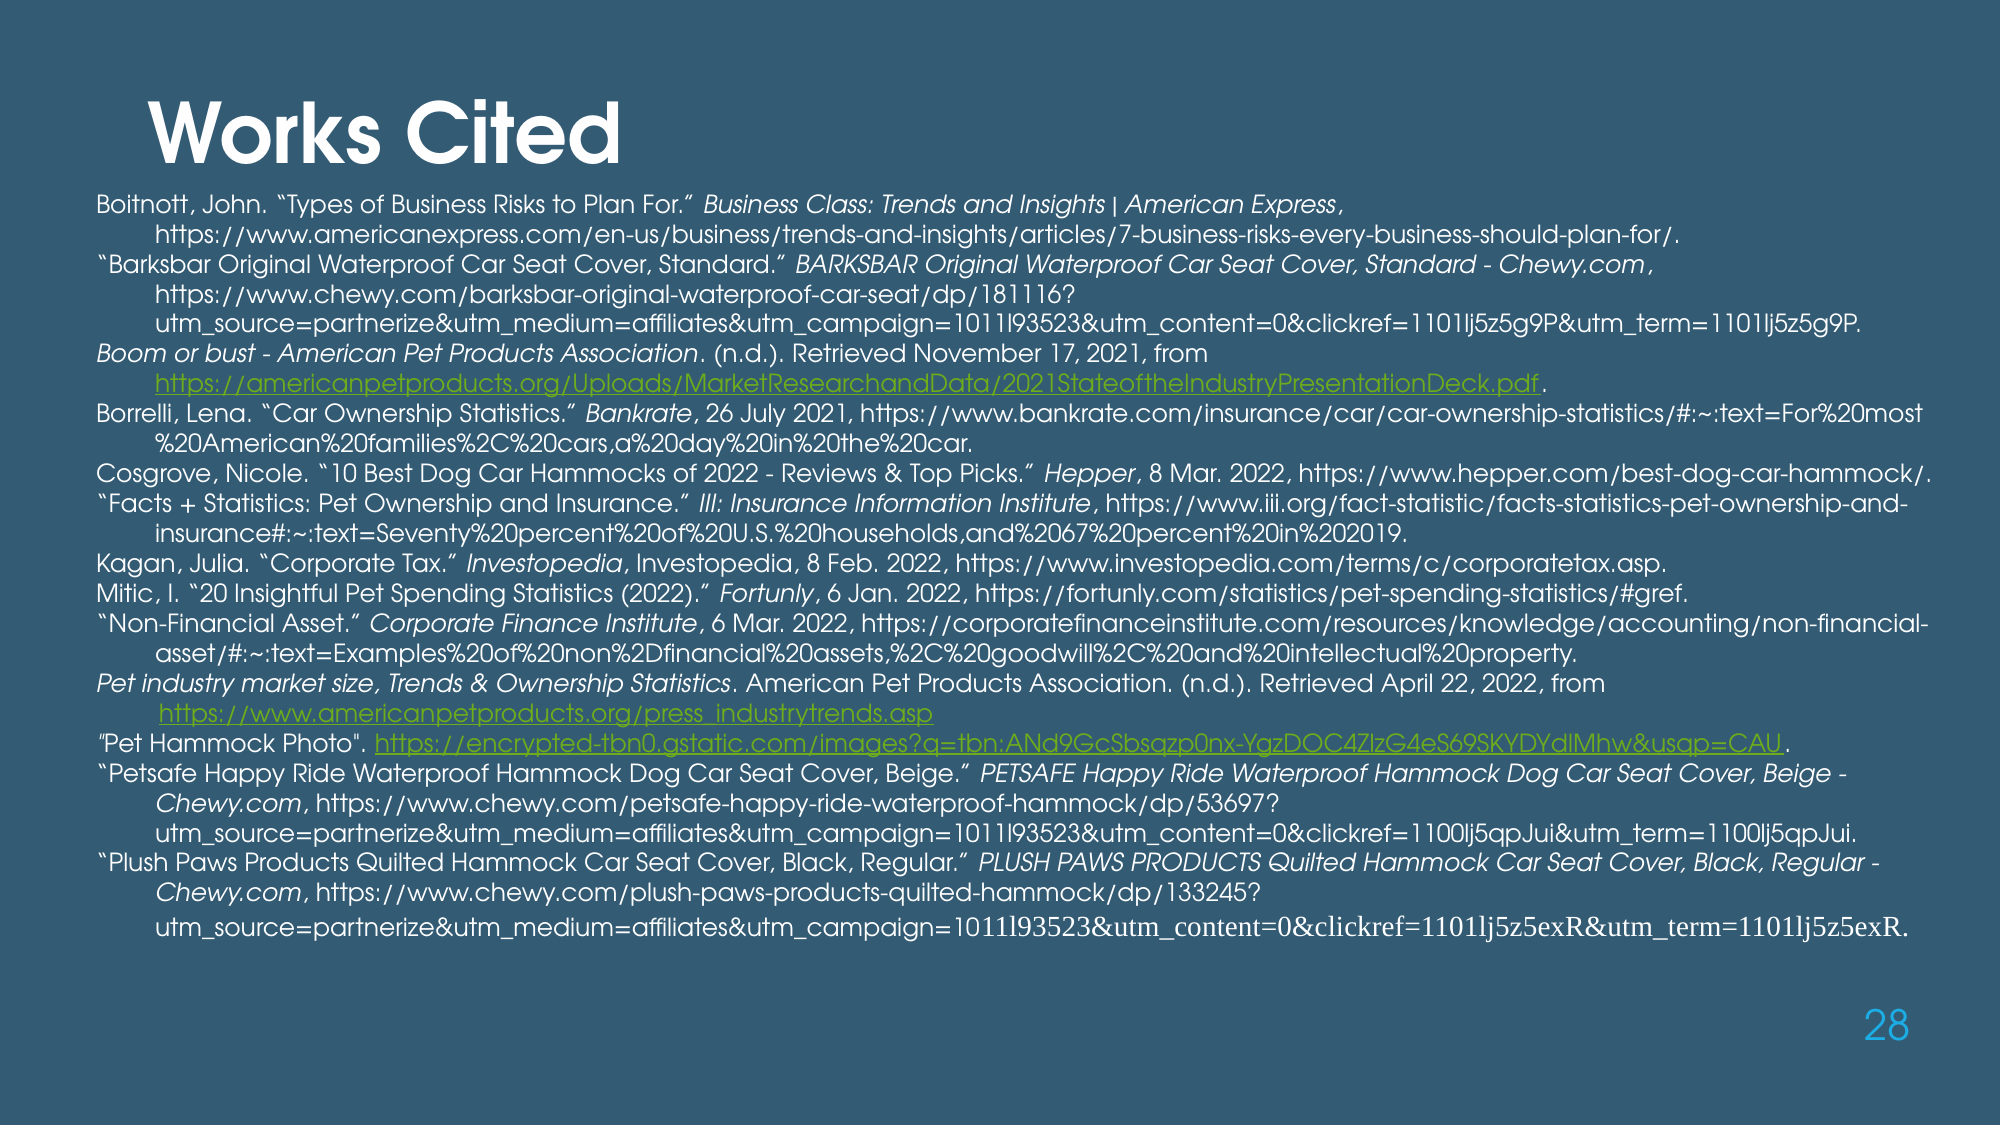

Works Cited
Boitnott, John. “Types of Business Risks to Plan For.” Business Class: Trends and Insights | American Express, https://www.americanexpress.com/en-us/business/trends-and-insights/articles/7-business-risks-every-business-should-plan-for/.
“Barksbar Original Waterproof Car Seat Cover, Standard.” BARKSBAR Original Waterproof Car Seat Cover, Standard - Chewy.com, https://www.chewy.com/barksbar-original-waterproof-car-seat/dp/181116?utm_source=partnerize&utm_medium=affiliates&utm_campaign=1011l93523&utm_content=0&clickref=1101lj5z5g9P&utm_term=1101lj5z5g9P.
Boom or bust - American Pet Products Association. (n.d.). Retrieved November 17, 2021, from https://americanpetproducts.org/Uploads/MarketResearchandData/2021StateoftheIndustryPresentationDeck.pdf.
Borrelli, Lena. “Car Ownership Statistics.” Bankrate, 26 July 2021, https://www.bankrate.com/insurance/car/car-ownership-statistics/#:~:text=For%20most%20American%20families%2C%20cars,a%20day%20in%20the%20car.
Cosgrove, Nicole. “10 Best Dog Car Hammocks of 2022 - Reviews & Top Picks.” Hepper, 8 Mar. 2022, https://www.hepper.com/best-dog-car-hammock/.
“Facts + Statistics: Pet Ownership and Insurance.” III: Insurance Information Institute, https://www.iii.org/fact-statistic/facts-statistics-pet-ownership-and-insurance#:~:text=Seventy%20percent%20of%20U.S.%20households,and%2067%20percent%20in%202019.
Kagan, Julia. “Corporate Tax.” Investopedia, Investopedia, 8 Feb. 2022, https://www.investopedia.com/terms/c/corporatetax.asp.
Mitic, I. “20 Insightful Pet Spending Statistics (2022).” Fortunly, 6 Jan. 2022, https://fortunly.com/statistics/pet-spending-statistics/#gref.
“Non-Financial Asset.” Corporate Finance Institute, 6 Mar. 2022, https://corporatefinanceinstitute.com/resources/knowledge/accounting/non-financial-asset/#:~:text=Examples%20of%20non%2Dfinancial%20assets,%2C%20goodwill%2C%20and%20intellectual%20property.
Pet industry market size, Trends & Ownership Statistics. American Pet Products Association. (n.d.). Retrieved April 22, 2022, from
         https://www.americanpetproducts.org/press_industrytrends.asp
"Pet Hammock Photo". https://encrypted-tbn0.gstatic.com/images?q=tbn:ANd9GcSbsqzp0nx-YgzDOC4ZlzG4eS69SKYDYdlMhw&usqp=CAU.
“Petsafe Happy Ride Waterproof Hammock Dog Car Seat Cover, Beige.” PETSAFE Happy Ride Waterproof Hammock Dog Car Seat Cover, Beige - Chewy.com, https://www.chewy.com/petsafe-happy-ride-waterproof-hammock/dp/53697?utm_source=partnerize&utm_medium=affiliates&utm_campaign=1011l93523&utm_content=0&clickref=1100lj5qpJui&utm_term=1100lj5qpJui.
“Plush Paws Products Quilted Hammock Car Seat Cover, Black, Regular.” PLUSH PAWS PRODUCTS Quilted Hammock Car Seat Cover, Black, Regular - Chewy.com, https://www.chewy.com/plush-paws-products-quilted-hammock/dp/133245?utm_source=partnerize&utm_medium=affiliates&utm_campaign=1011l93523&utm_content=0&clickref=1101lj5z5exR&utm_term=1101lj5z5exR.
28